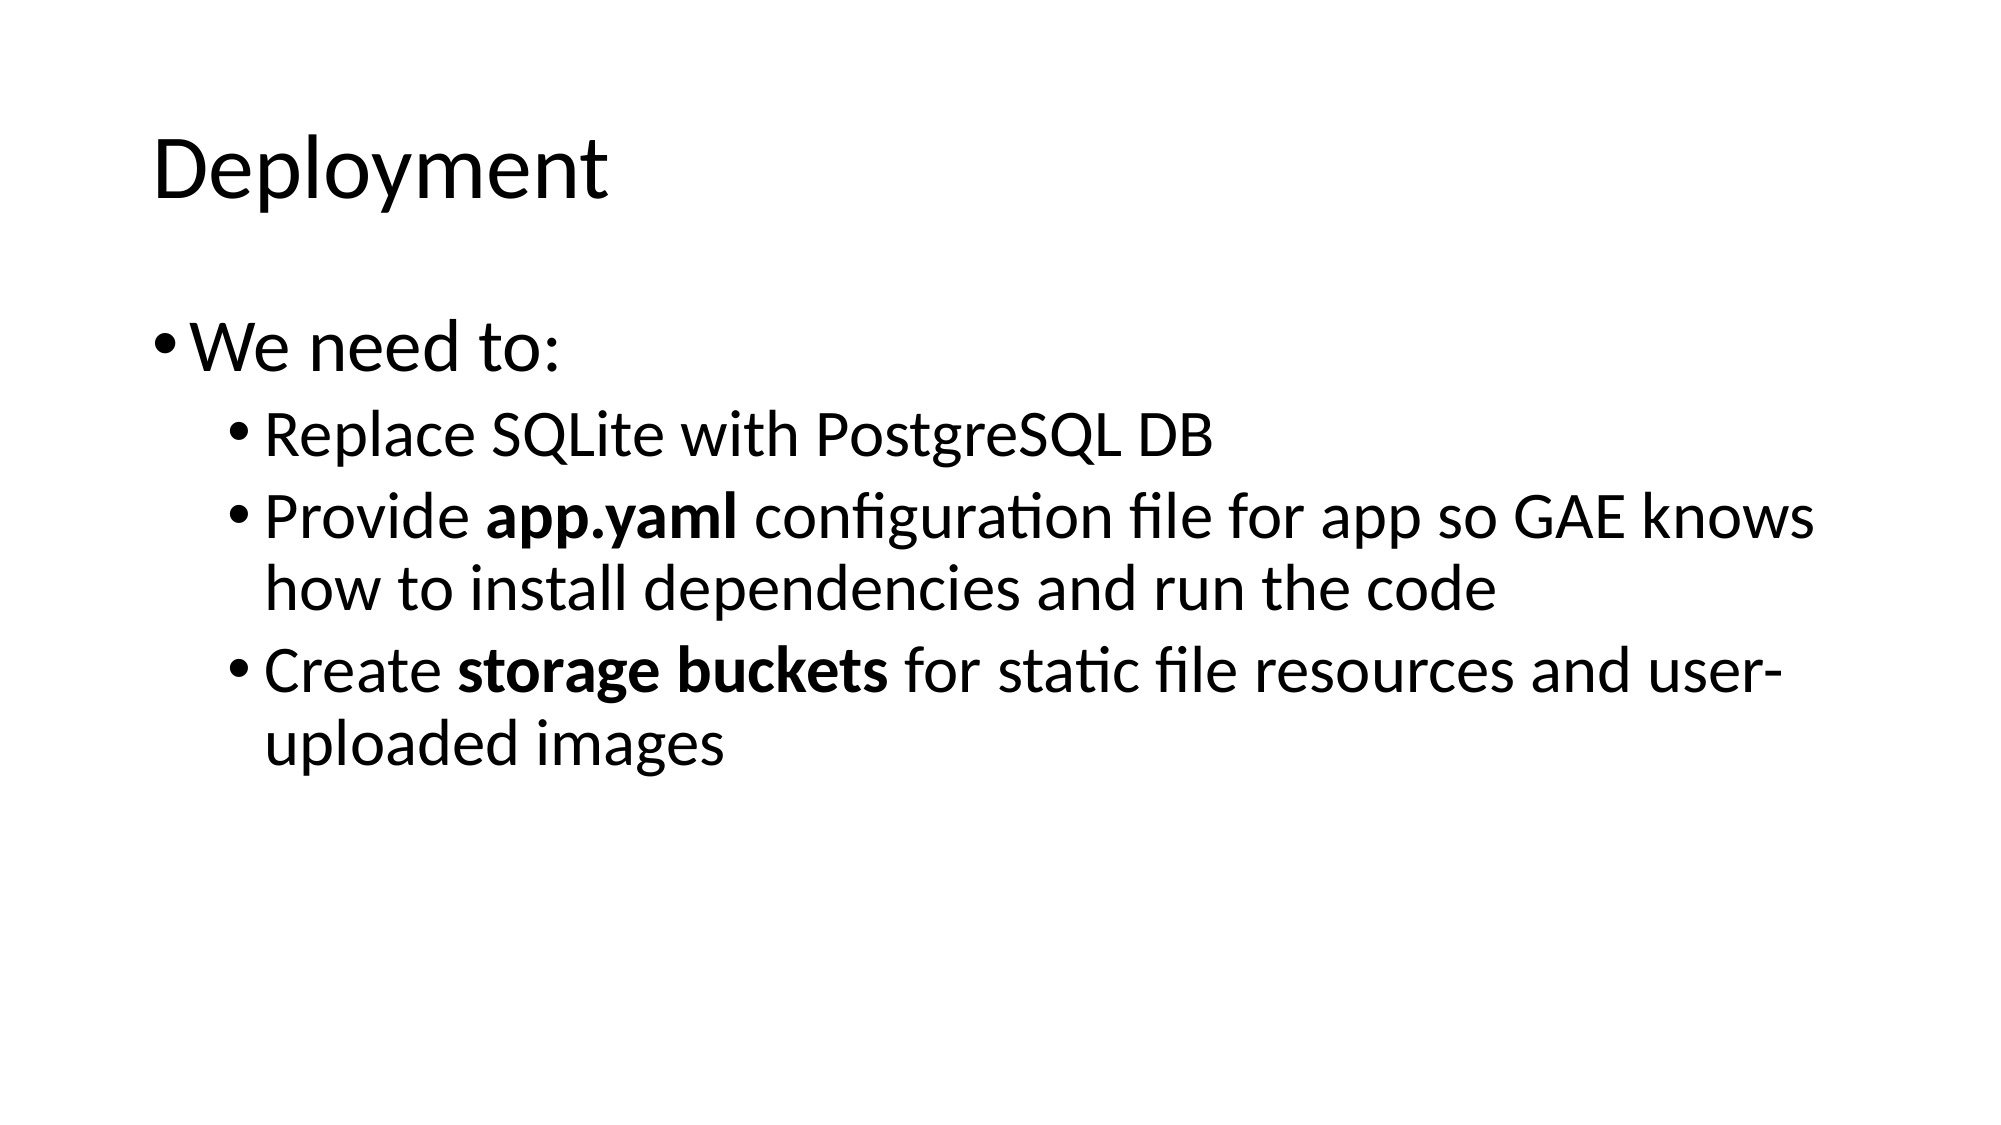

# Deployment
We need to:
Replace SQLite with PostgreSQL DB
Provide app.yaml configuration file for app so GAE knows how to install dependencies and run the code
Create storage buckets for static file resources and user-uploaded images